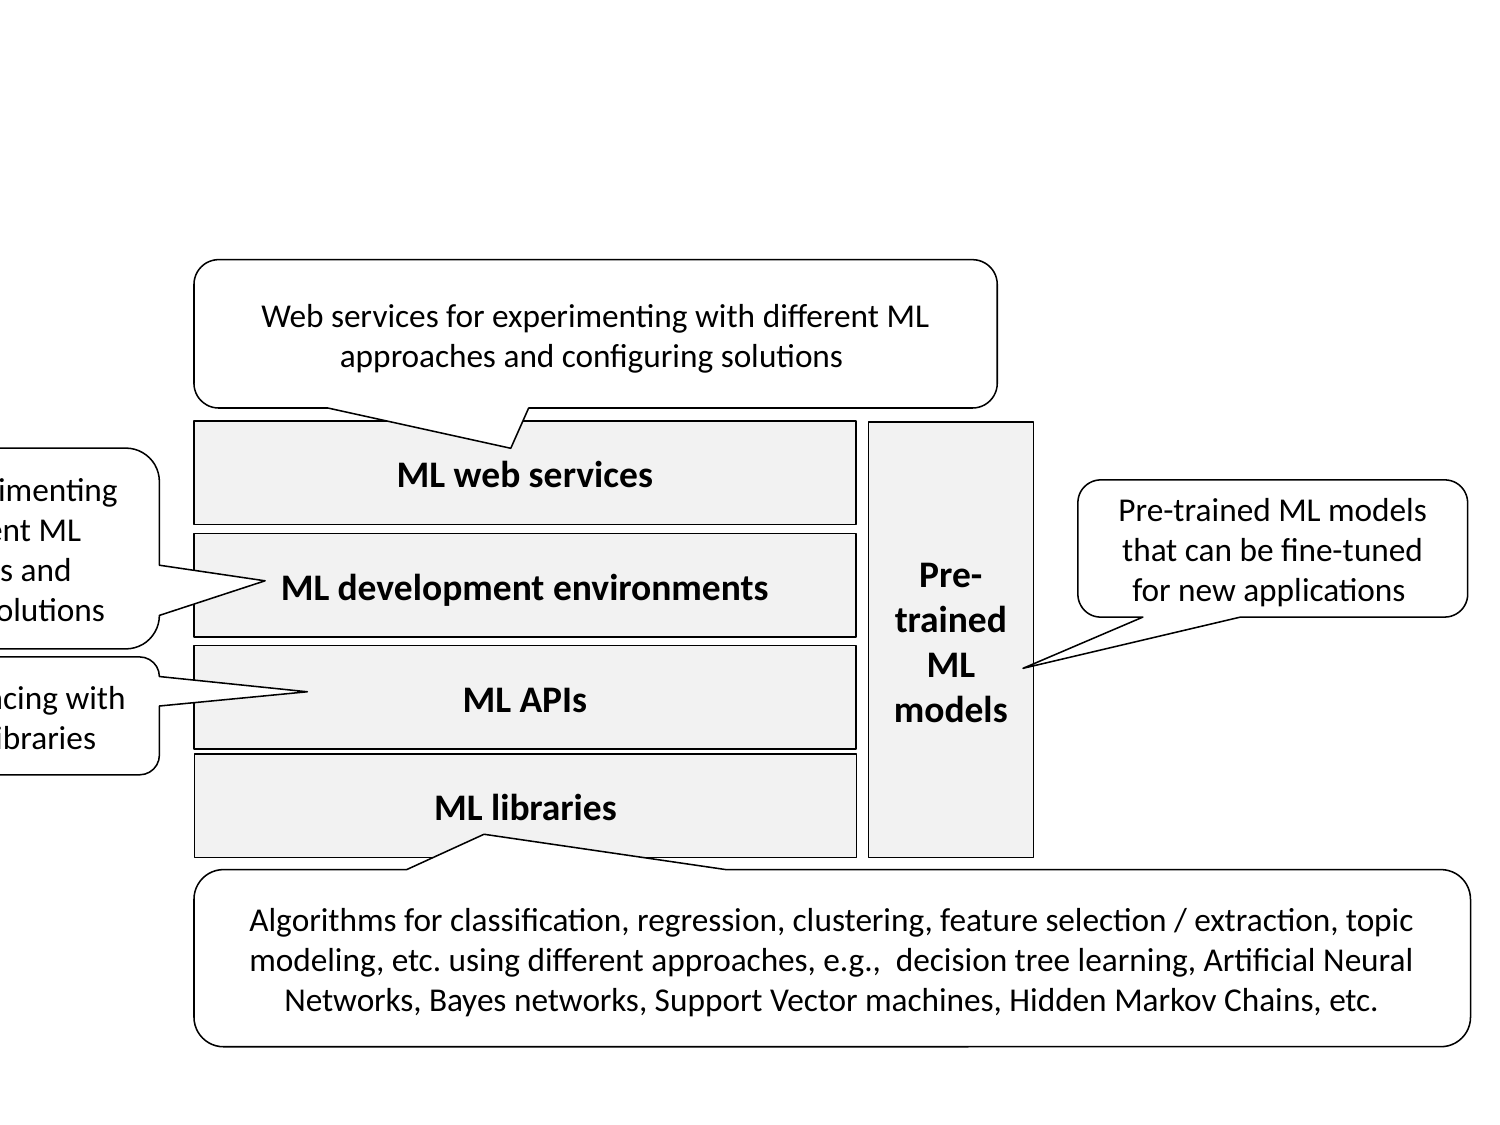

Web services for experimenting with different ML approaches and configuring solutions
ML web services
Pre-trained ML models
IDEs for experimenting with different ML approaches and configuring solutions
Pre-trained ML models that can be fine-tuned for new applications
ML development environments
ML APIs
APIs for interfacing with various ML libraries
ML libraries
Algorithms for classification, regression, clustering, feature selection / extraction, topic modeling, etc. using different approaches, e.g.,  decision tree learning, Artificial Neural Networks, Bayes networks, Support Vector machines, Hidden Markov Chains, etc.